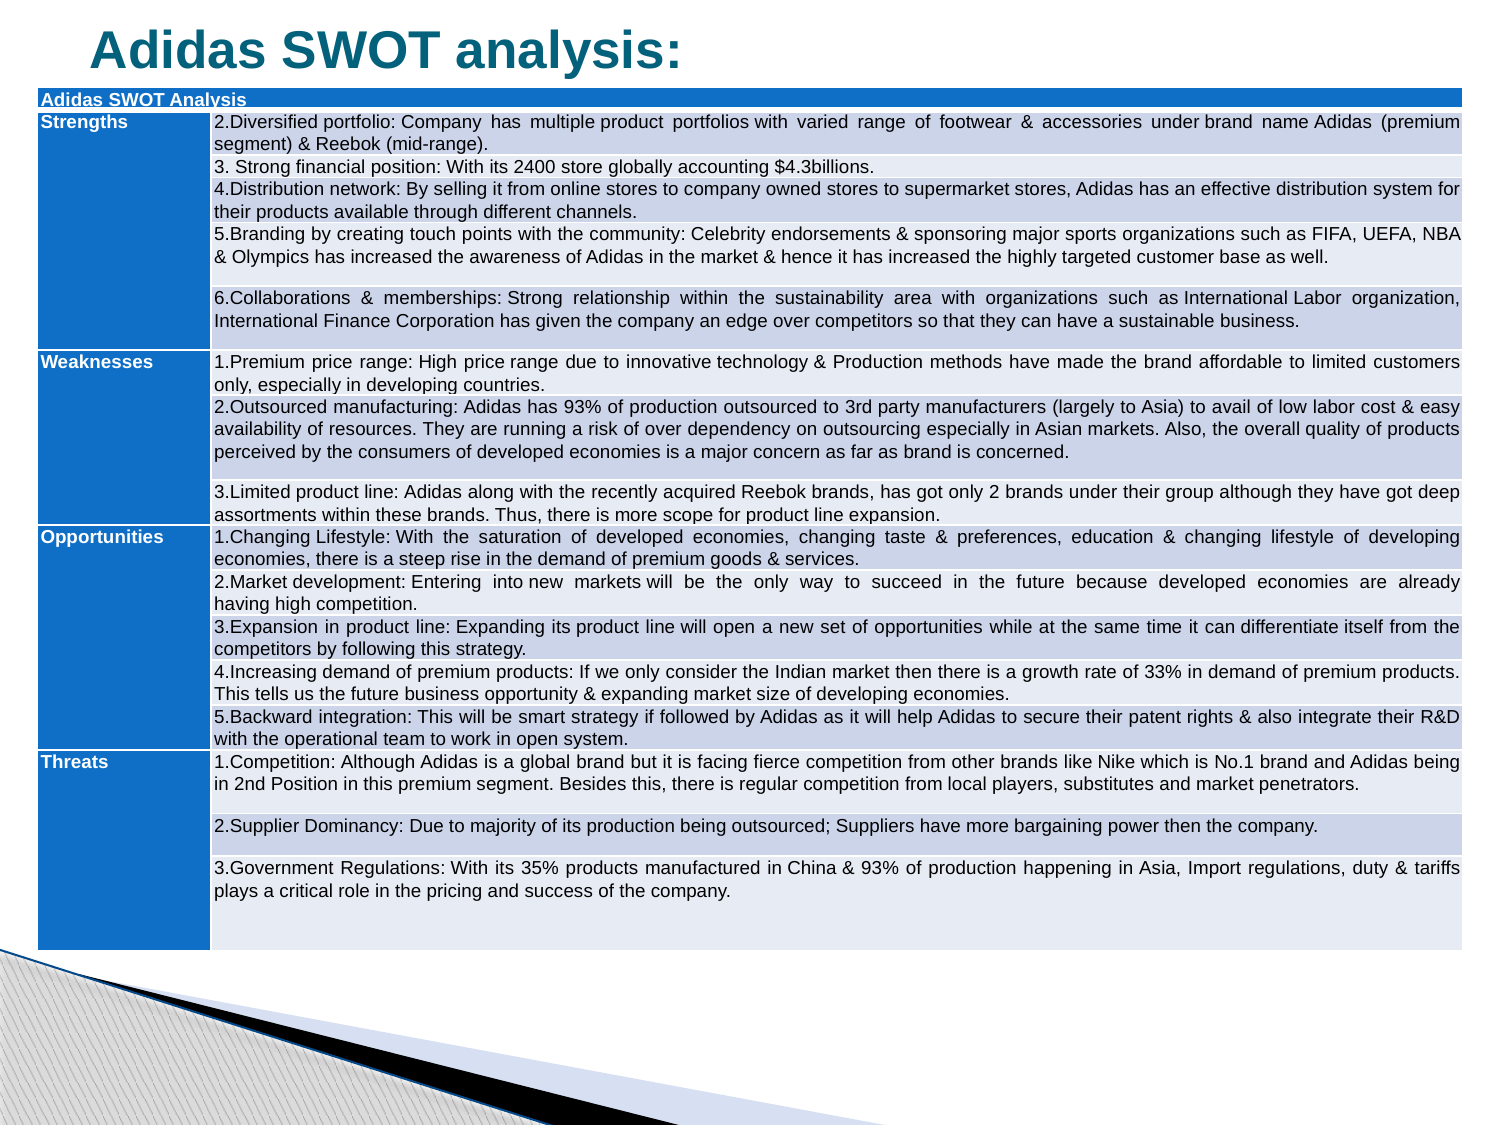

# Adidas SWOT analysis:
| Adidas SWOT Analysis |  |
| --- | --- |
| Strengths | 2.Diversified portfolio: Company has multiple product portfolios with varied range of footwear & accessories under brand name Adidas (premium segment) & Reebok (mid-range). |
|  | 3. Strong financial position: With its 2400 store globally accounting $4.3billions. |
|  | 4.Distribution network: By selling it from online stores to company owned stores to supermarket stores, Adidas has an effective distribution system for their products available through different channels. |
|  | 5.Branding by creating touch points with the community: Celebrity endorsements & sponsoring major sports organizations such as FIFA, UEFA, NBA & Olympics has increased the awareness of Adidas in the market & hence it has increased the highly targeted customer base as well. |
|  | 6.Collaborations & memberships: Strong relationship within the sustainability area with organizations such as International Labor organization, International Finance Corporation has given the company an edge over competitors so that they can have a sustainable business. |
| Weaknesses | 1.Premium price range: High price range due to innovative technology & Production methods have made the brand affordable to limited customers only, especially in developing countries. |
|  | 2.Outsourced manufacturing: Adidas has 93% of production outsourced to 3rd party manufacturers (largely to Asia) to avail of low labor cost & easy availability of resources. They are running a risk of over dependency on outsourcing especially in Asian markets. Also, the overall quality of products perceived by the consumers of developed economies is a major concern as far as brand is concerned. |
|  | 3.Limited product line: Adidas along with the recently acquired Reebok brands, has got only 2 brands under their group although they have got deep assortments within these brands. Thus, there is more scope for product line expansion. |
| Opportunities | 1.Changing Lifestyle: With the saturation of developed economies, changing taste & preferences, education & changing lifestyle of developing economies, there is a steep rise in the demand of premium goods & services. |
|  | 2.Market development: Entering into new markets will be the only way to succeed in the future because developed economies are already having high competition. |
|  | 3.Expansion in product line: Expanding its product line will open a new set of opportunities while at the same time it can differentiate itself from the competitors by following this strategy. |
|  | 4.Increasing demand of premium products: If we only consider the Indian market then there is a growth rate of 33% in demand of premium products. This tells us the future business opportunity & expanding market size of developing economies. |
|  | 5.Backward integration: This will be smart strategy if followed by Adidas as it will help Adidas to secure their patent rights & also integrate their R&D with the operational team to work in open system. |
| Threats | 1.Competition: Although Adidas is a global brand but it is facing fierce competition from other brands like Nike which is No.1 brand and Adidas being in 2nd Position in this premium segment. Besides this, there is regular competition from local players, substitutes and market penetrators. |
|  | 2.Supplier Dominancy: Due to majority of its production being outsourced; Suppliers have more bargaining power then the company. |
|  | 3.Government Regulations: With its 35% products manufactured in China & 93% of production happening in Asia, Import regulations, duty & tariffs plays a critical role in the pricing and success of the company. |